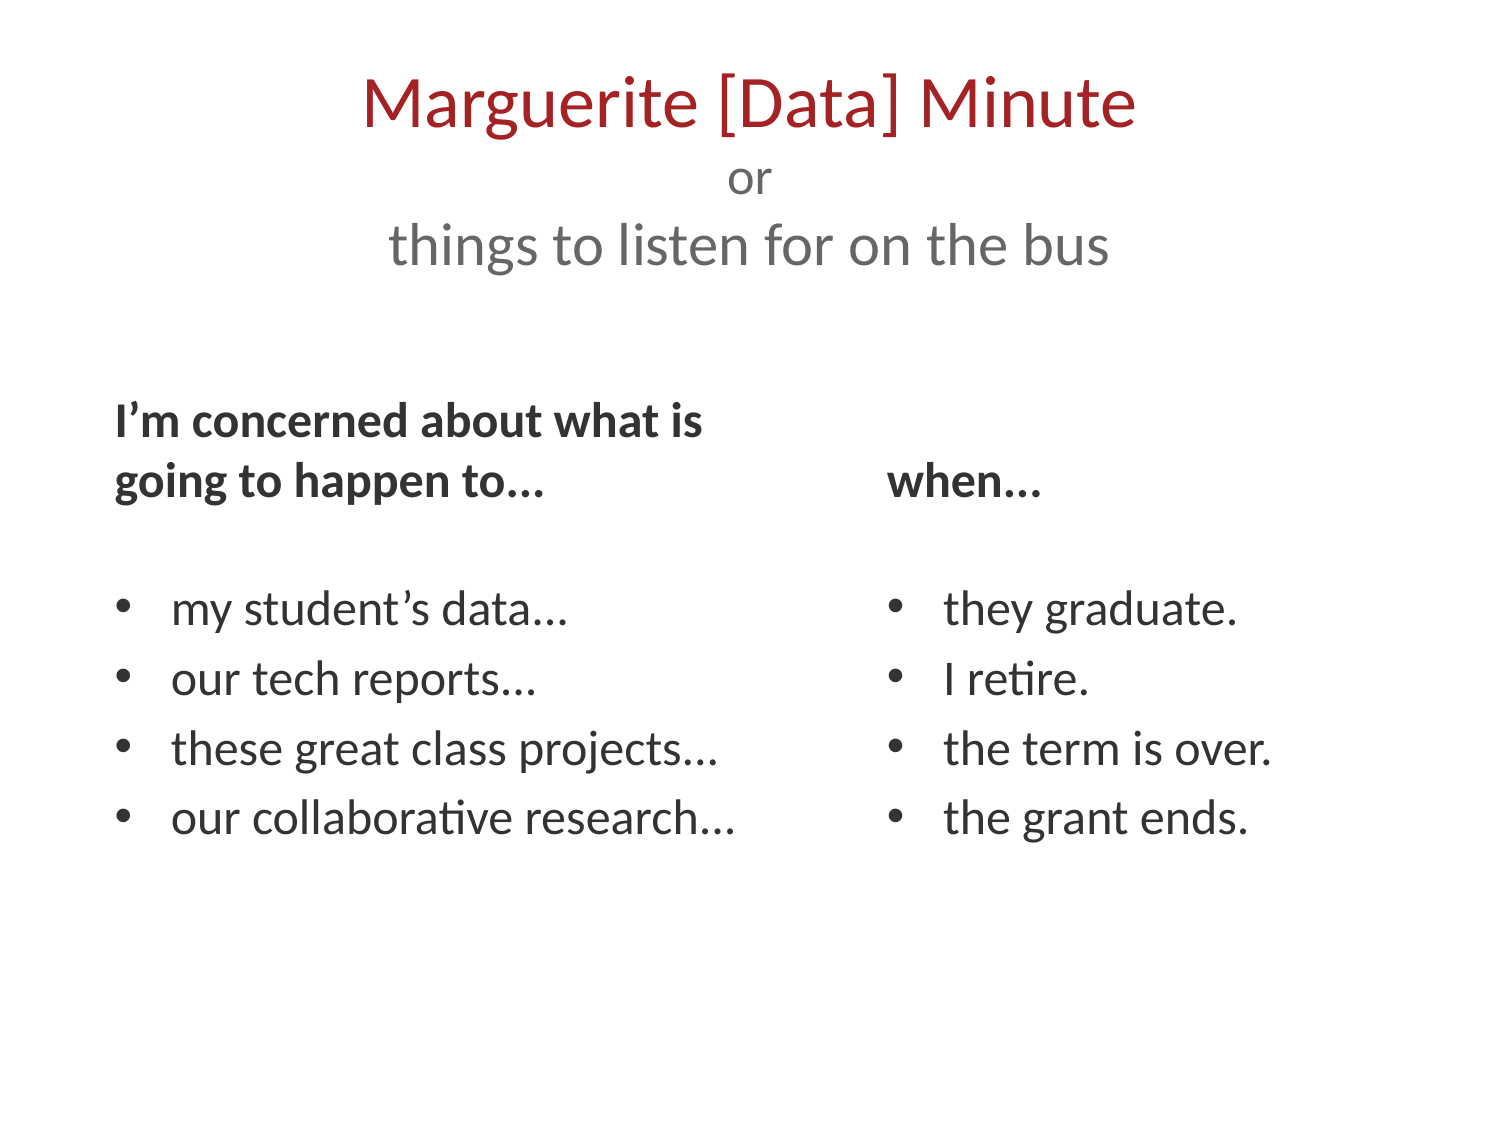

# Marguerite [Data] Minute or things to listen for on the bus
I’m concerned about what is going to happen to...
when...
they graduate.
I retire.
the term is over.
the grant ends.
my student’s data...
our tech reports...
these great class projects...
our collaborative research...